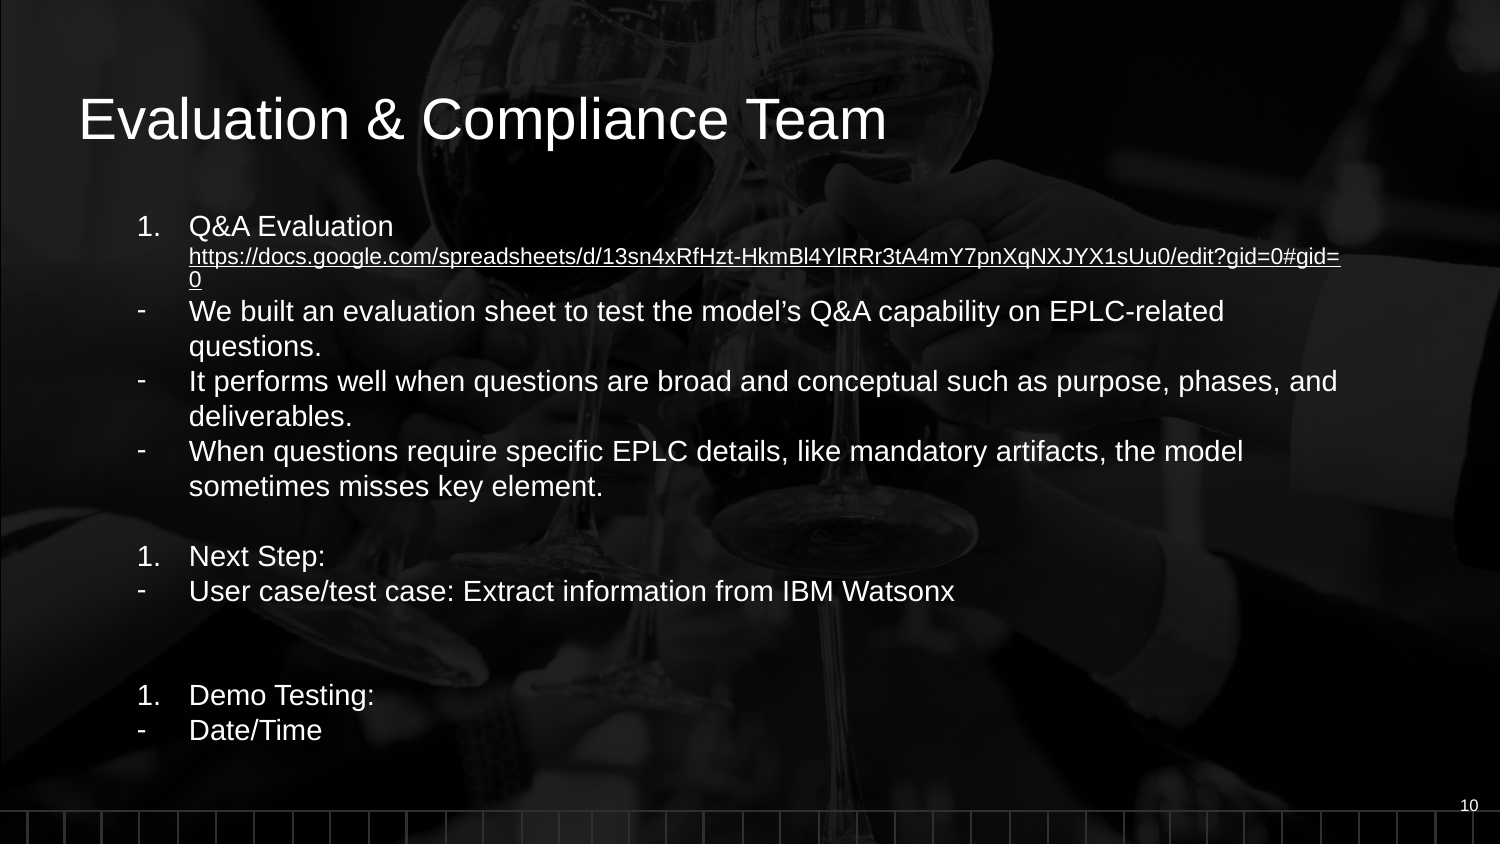

Evaluation & Compliance Team
Q&A Evaluation https://docs.google.com/spreadsheets/d/13sn4xRfHzt-HkmBl4YlRRr3tA4mY7pnXqNXJYX1sUu0/edit?gid=0#gid=0
We built an evaluation sheet to test the model’s Q&A capability on EPLC-related questions.
It performs well when questions are broad and conceptual such as purpose, phases, and deliverables.
When questions require specific EPLC details, like mandatory artifacts, the model sometimes misses key element.

Next Step:
User case/test case: Extract information from IBM Watsonx

Demo Testing:
Date/Time

10